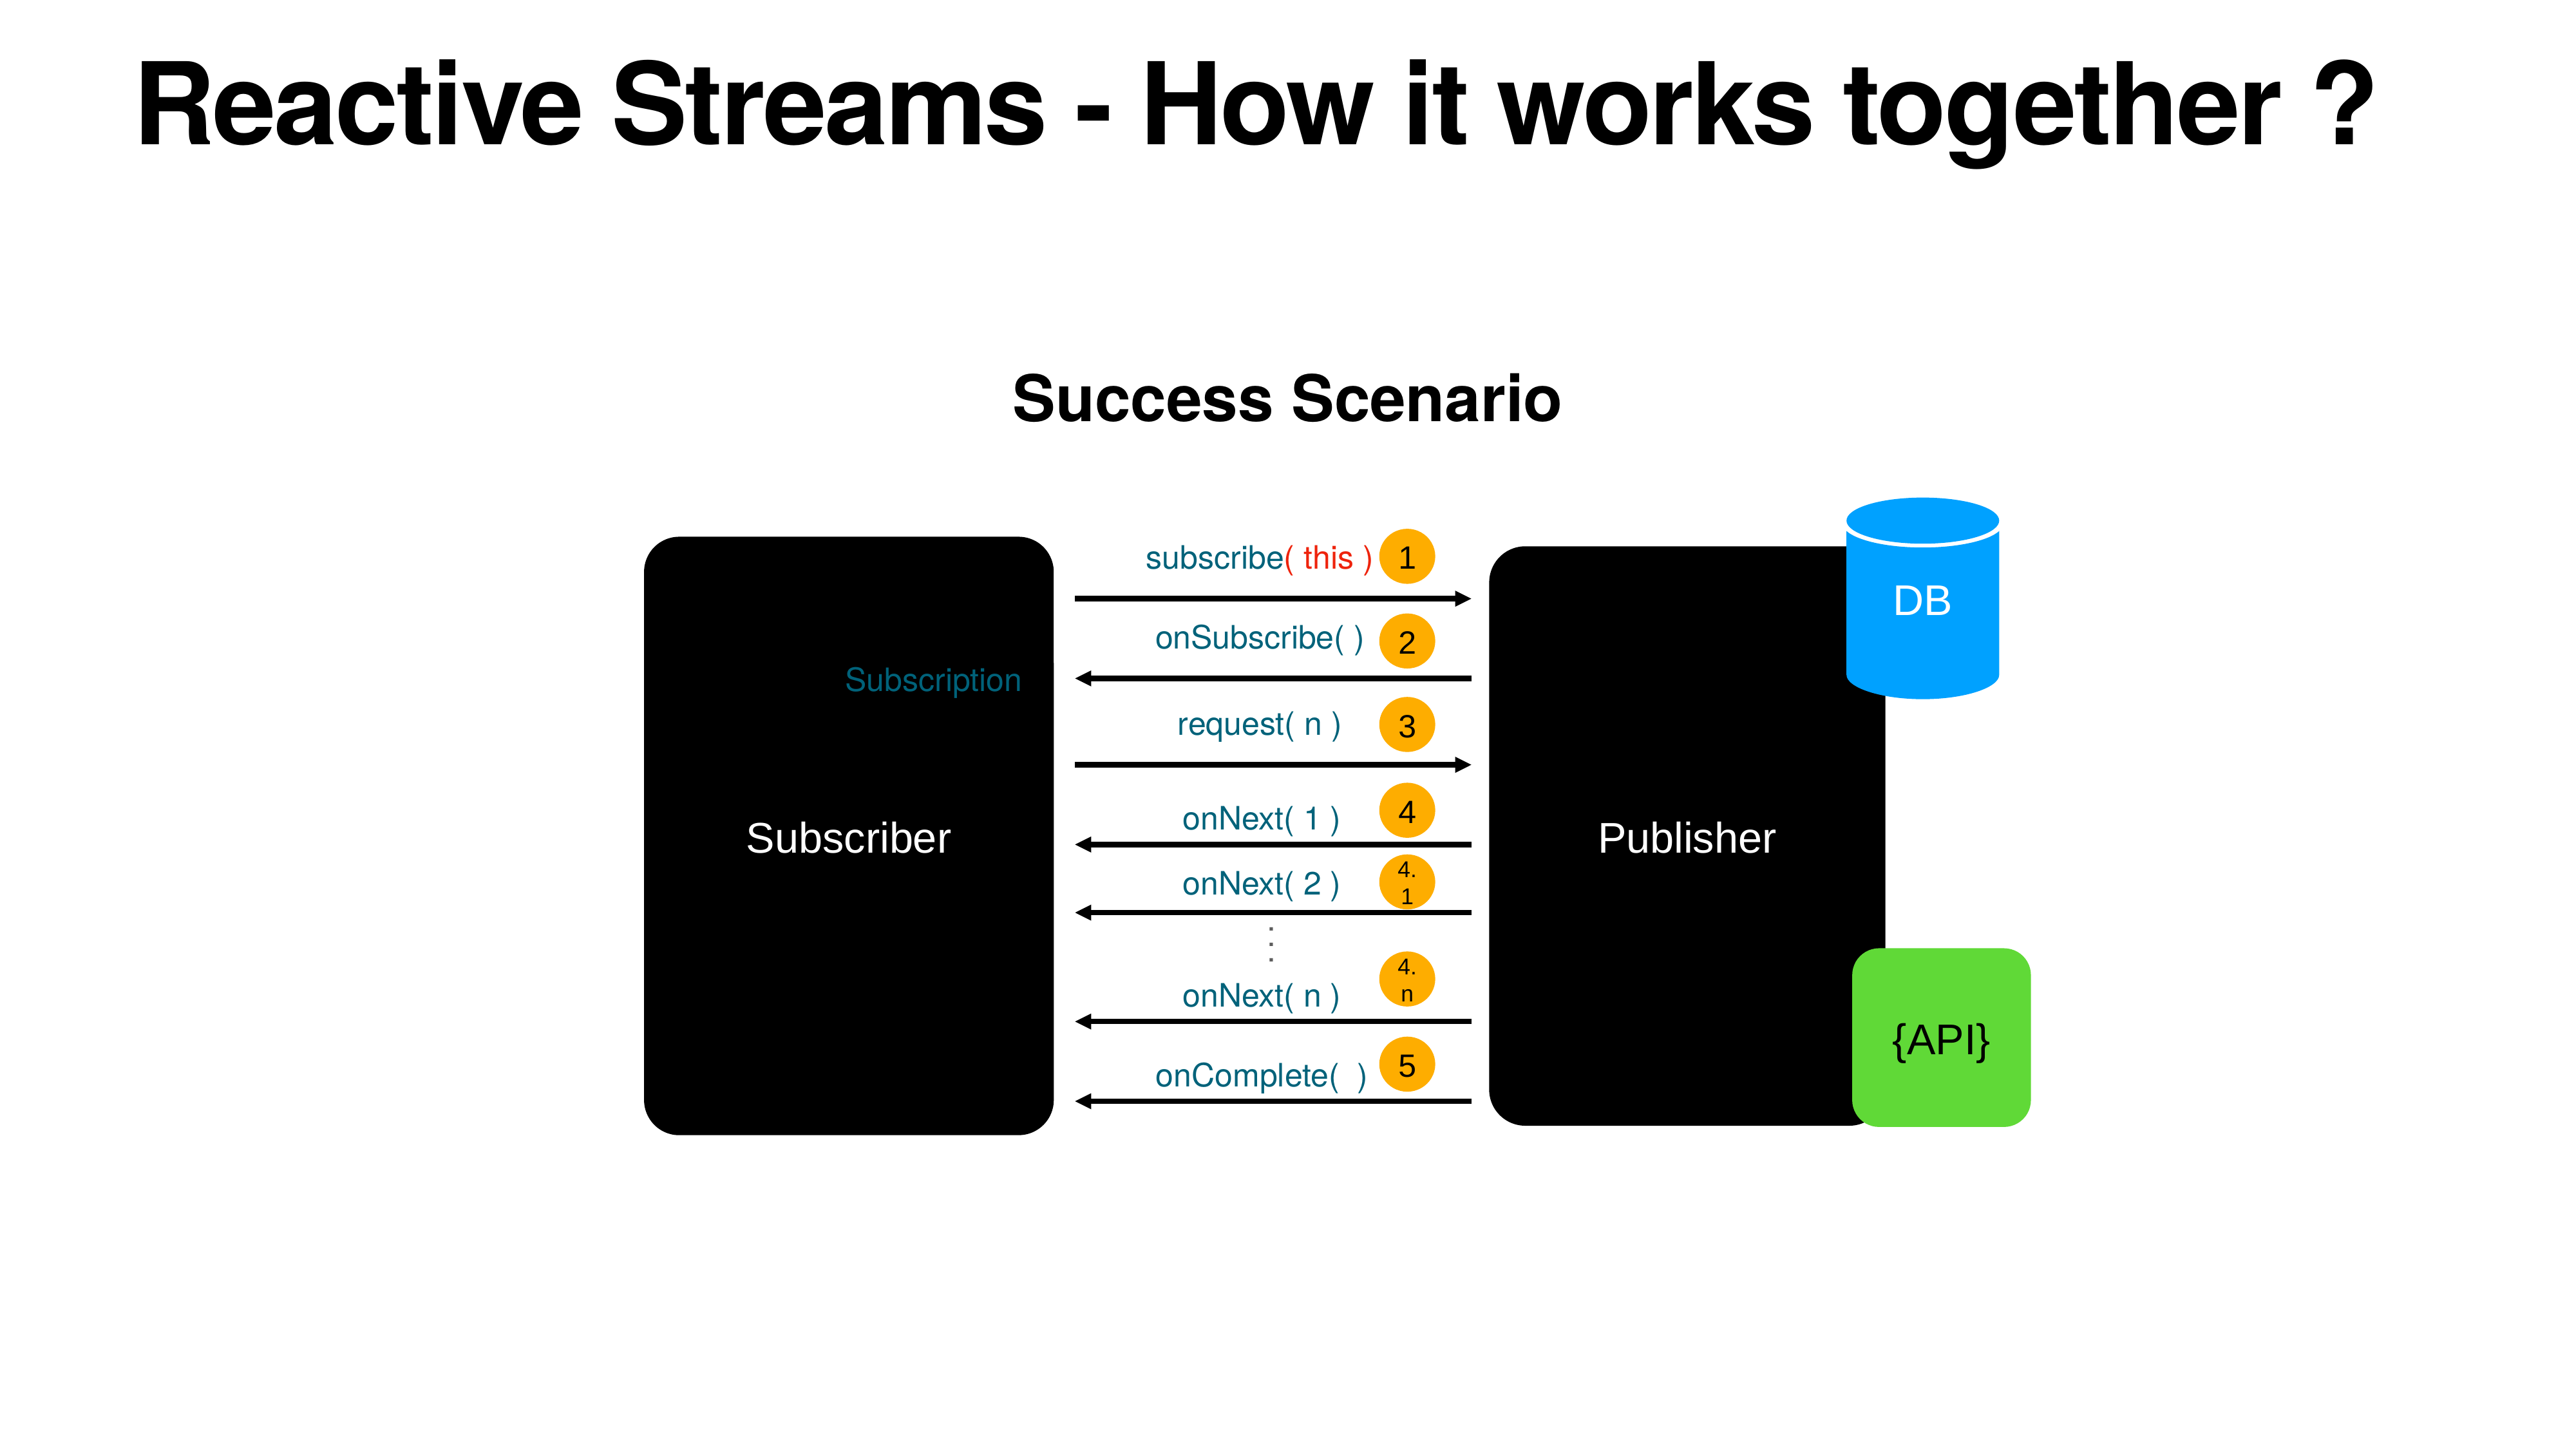

# Reactive Streams - How it works together ?

Success Scenario
DB
{API}
1
subscribe( this )
Subscriber
Publisher

onSubscribe( )
2
Subscription

3
request( n )

4
onNext( 1 )

4.1
onNext( 2 )
.
.
.

4.n
onNext( n )

5
onComplete(  )